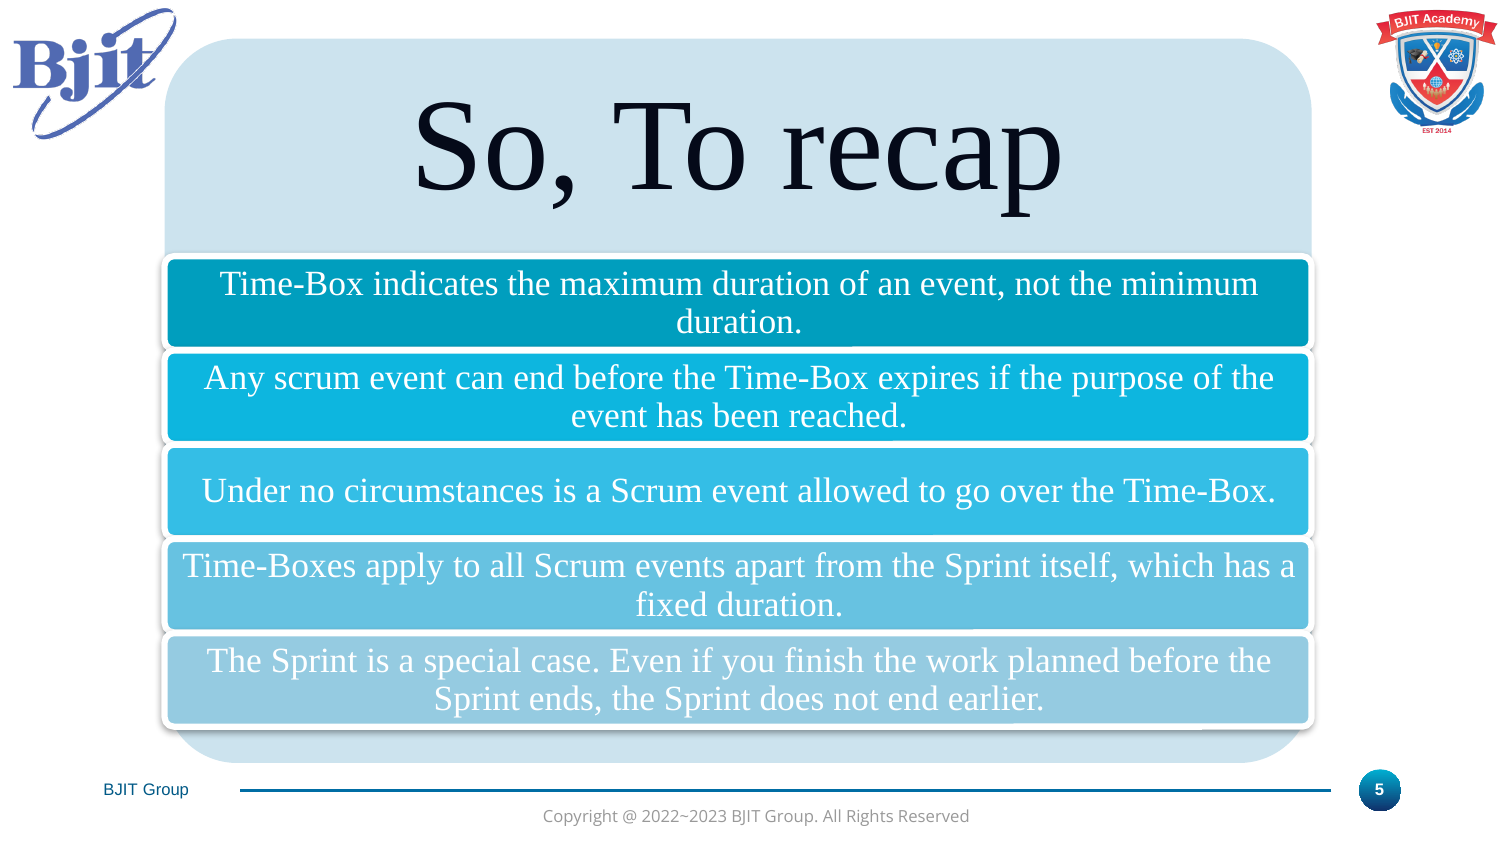

So, To recap
Time-Box indicates the maximum duration of an event, not the minimum duration.
Any scrum event can end before the Time-Box expires if the purpose of the event has been reached.
Under no circumstances is a Scrum event allowed to go over the Time-Box.
Time-Boxes apply to all Scrum events apart from the Sprint itself, which has a fixed duration.
The Sprint is a special case. Even if you finish the work planned before the Sprint ends, the Sprint does not end earlier.